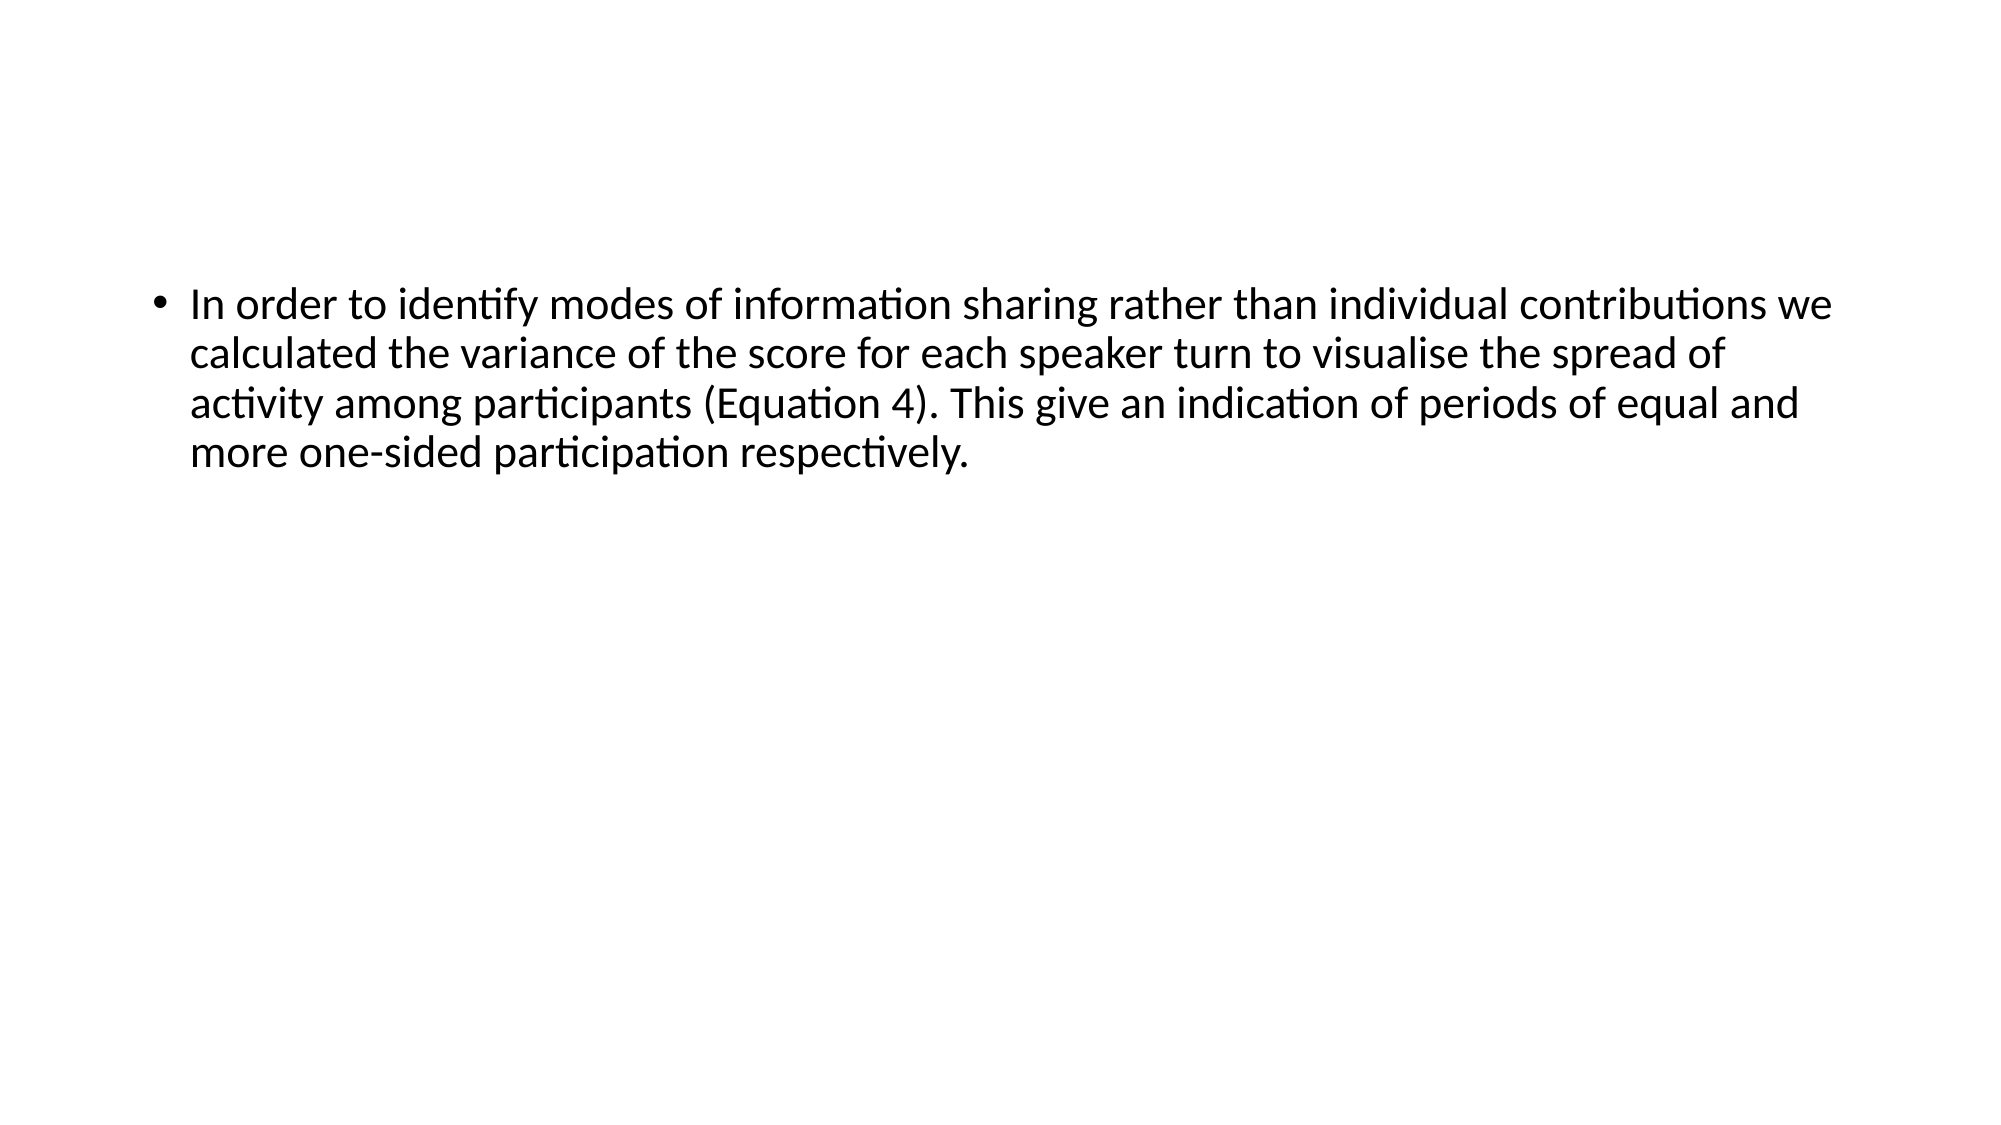

#
In order to identify modes of information sharing rather than individual contributions we calculated the variance of the score for each speaker turn to visualise the spread of activity among participants (Equation 4). This give an indication of periods of equal and more one-sided participation respectively.